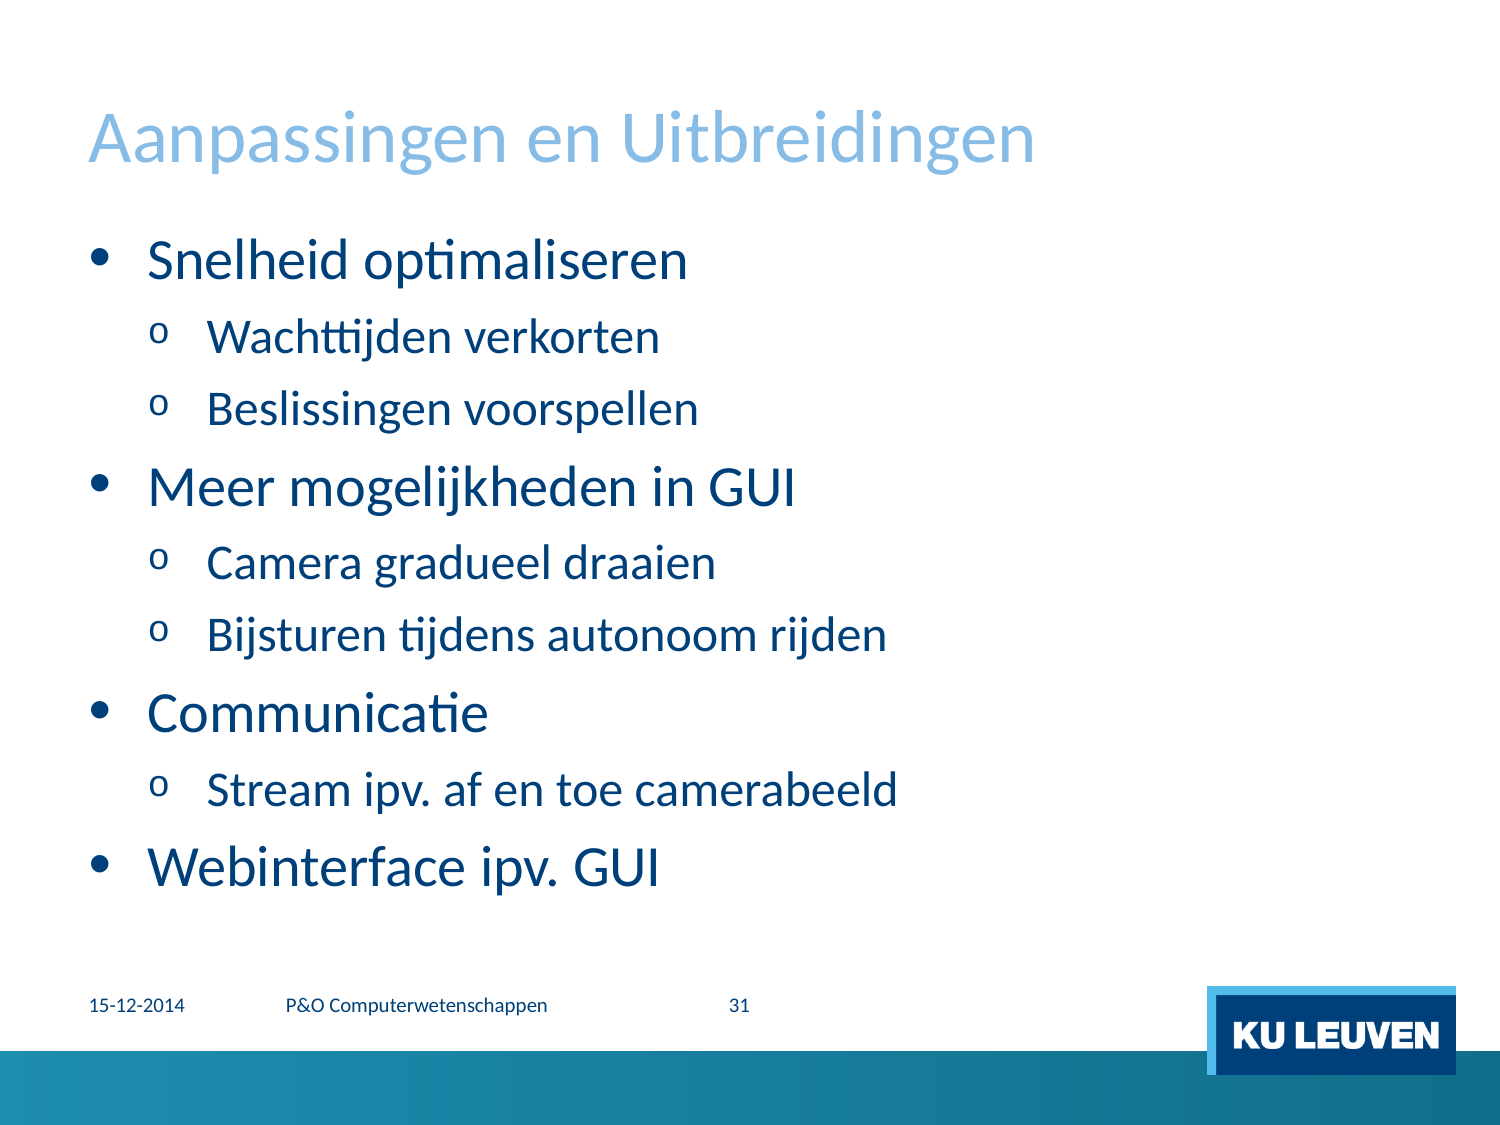

# Aanpassingen en Uitbreidingen
Snelheid optimaliseren
Wachttijden verkorten
Beslissingen voorspellen
Meer mogelijkheden in GUI
Camera gradueel draaien
Bijsturen tijdens autonoom rijden
Communicatie
Stream ipv. af en toe camerabeeld
Webinterface ipv. GUI

15-12-2014
P&O Computerwetenschappen
31